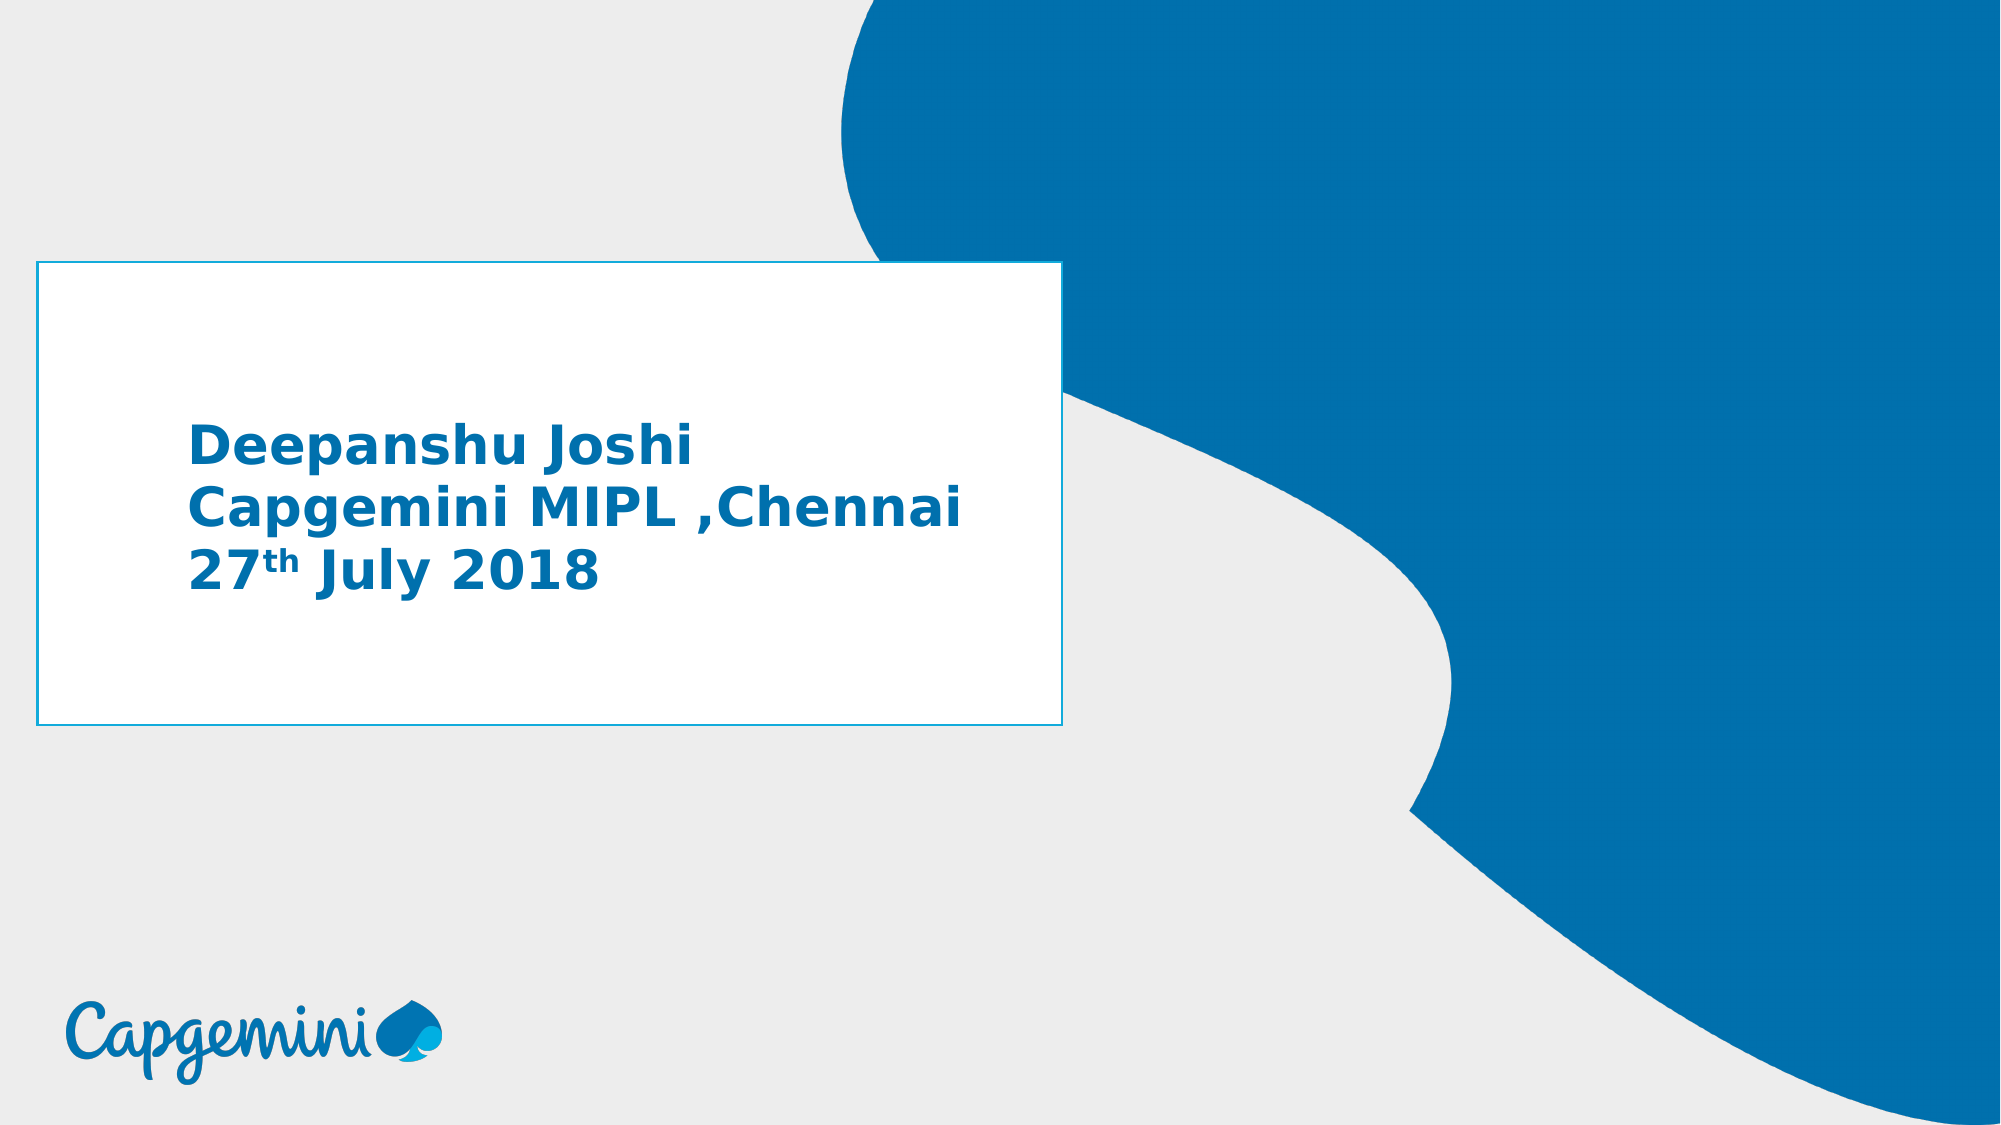

# Deepanshu Joshi Capgemini MIPL ,Chennai 27th July 2018